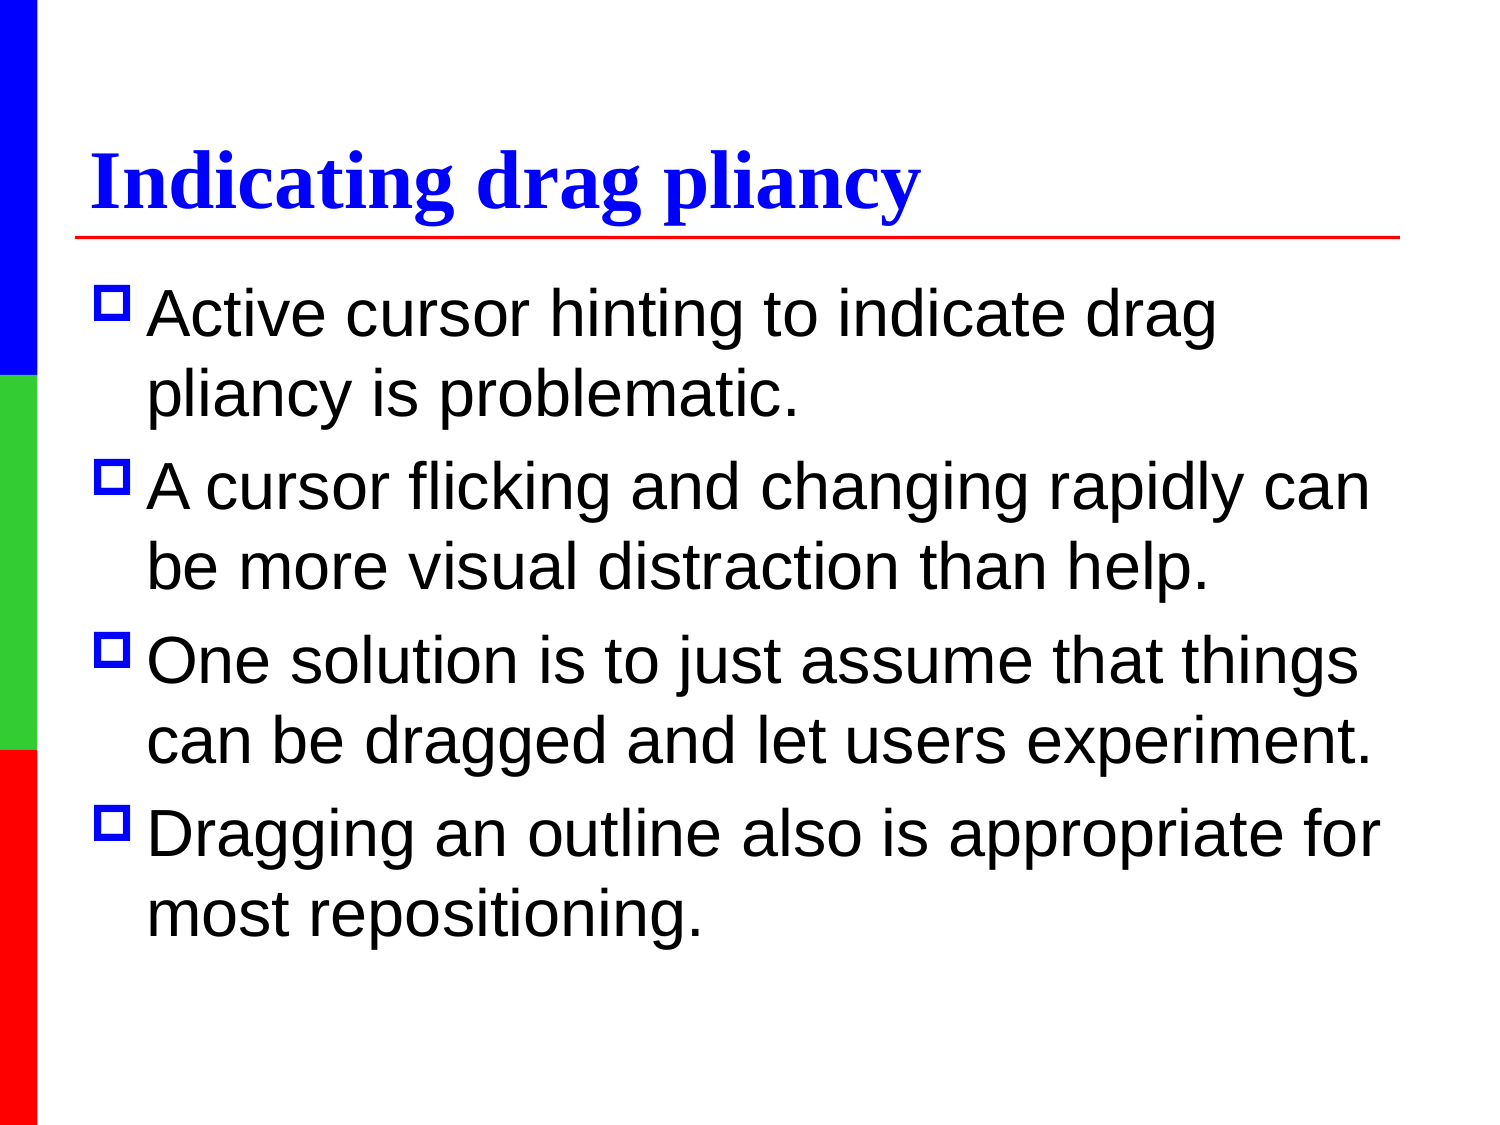

# Indicating drag pliancy
Active cursor hinting to indicate drag pliancy is problematic.
A cursor flicking and changing rapidly can be more visual distraction than help.
One solution is to just assume that things can be dragged and let users experiment.
Dragging an outline also is appropriate for most repositioning.